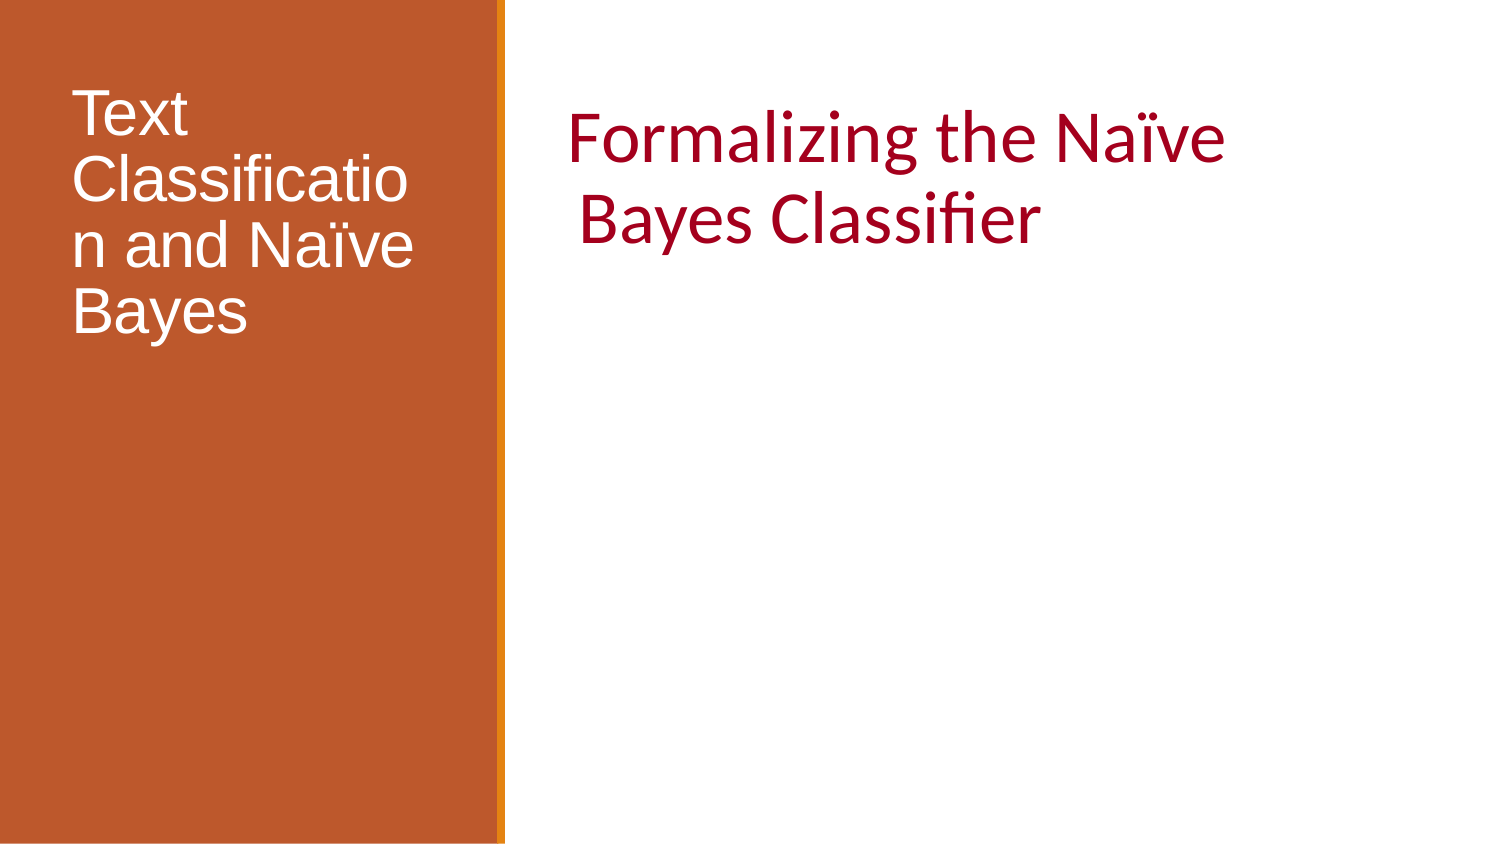

# Text Classification and Naïve Bayes
Formalizing the Naïve Bayes Classifier